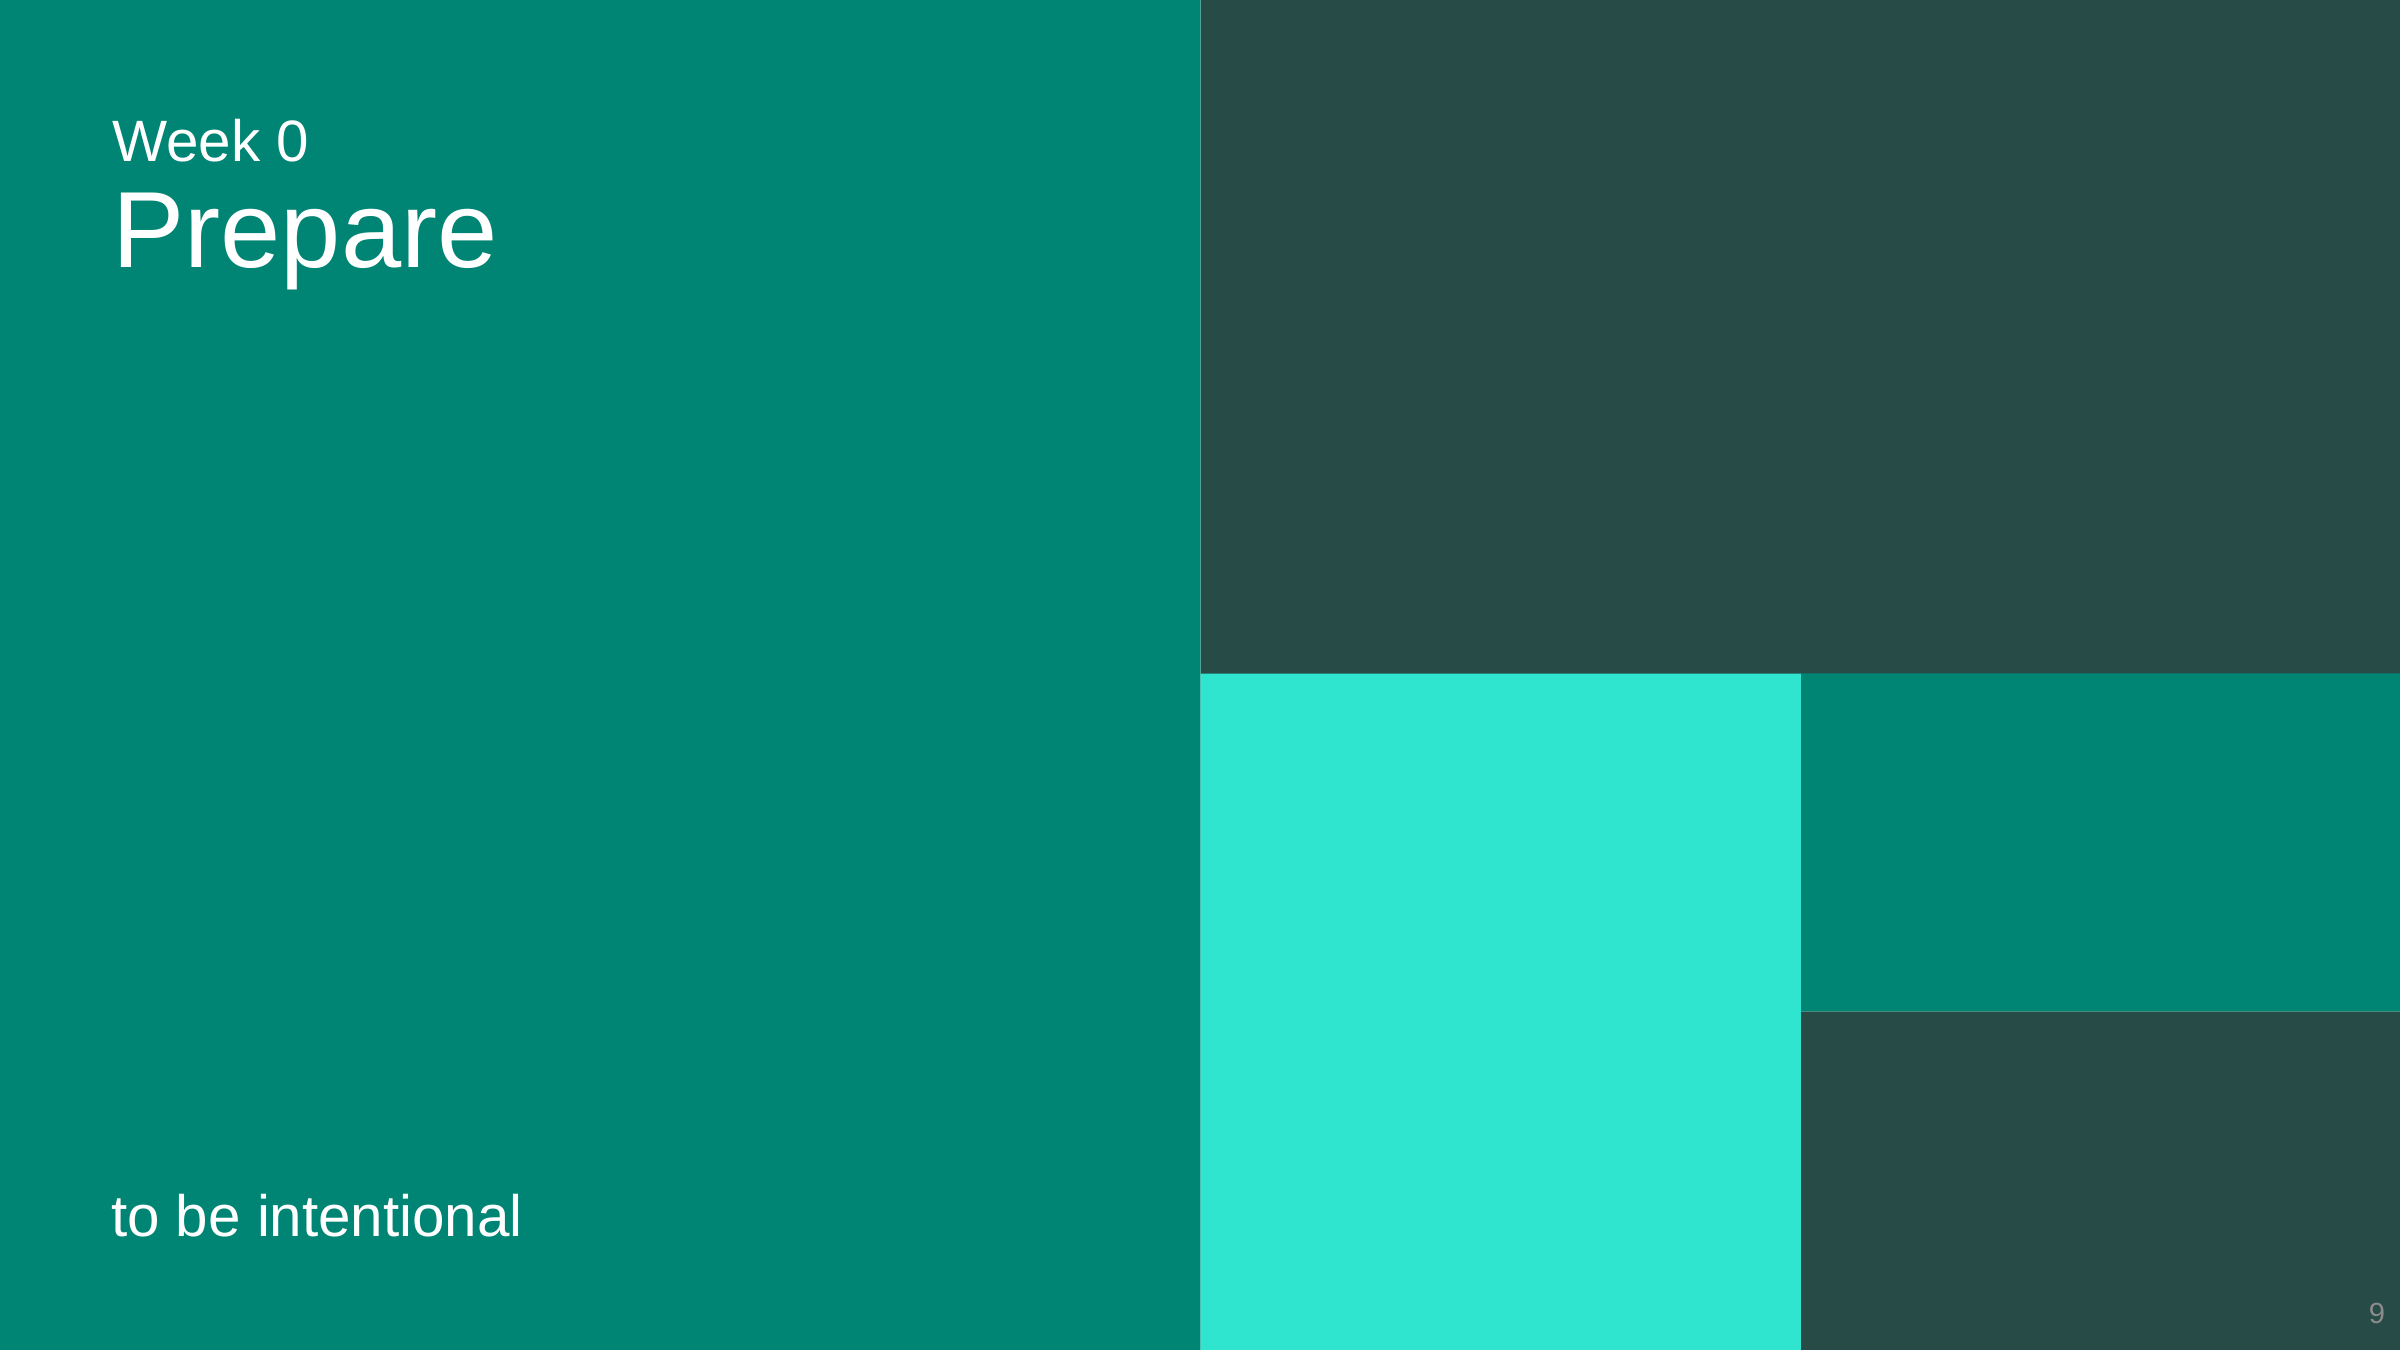

# Week 0 Prepare
to be intentional
9